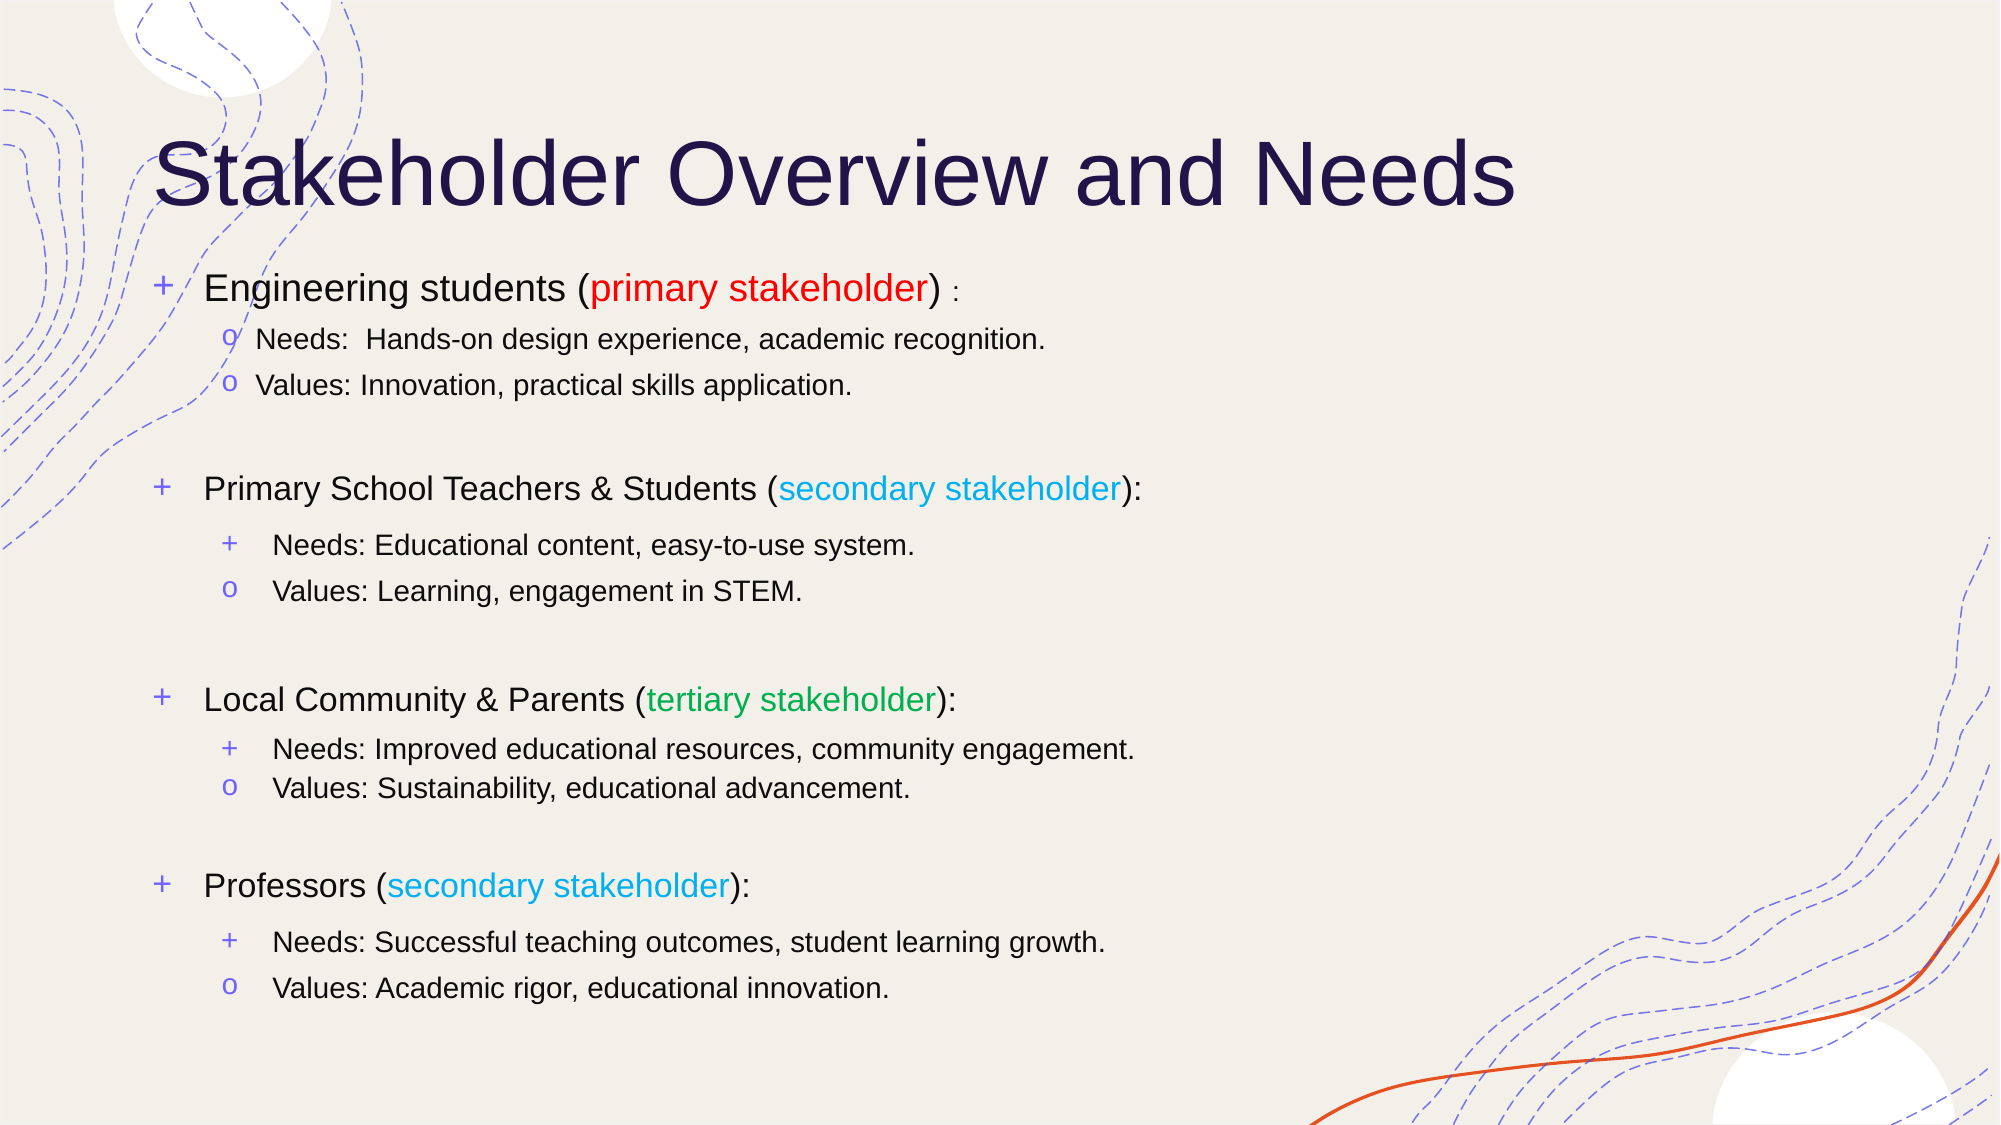

# Stakeholder Overview and Needs
Engineering students (primary stakeholder) :
Needs:  Hands-on design experience, academic recognition.
Values: Innovation, practical skills application.

Primary School Teachers & Students (secondary stakeholder):
Needs: Educational content, easy-to-use system.
Values: Learning, engagement in STEM.

Local Community & Parents (tertiary stakeholder):
Needs: Improved educational resources, community engagement.
Values: Sustainability, educational advancement.

Professors (secondary stakeholder):
Needs: Successful teaching outcomes, student learning growth.
Values: Academic rigor, educational innovation.